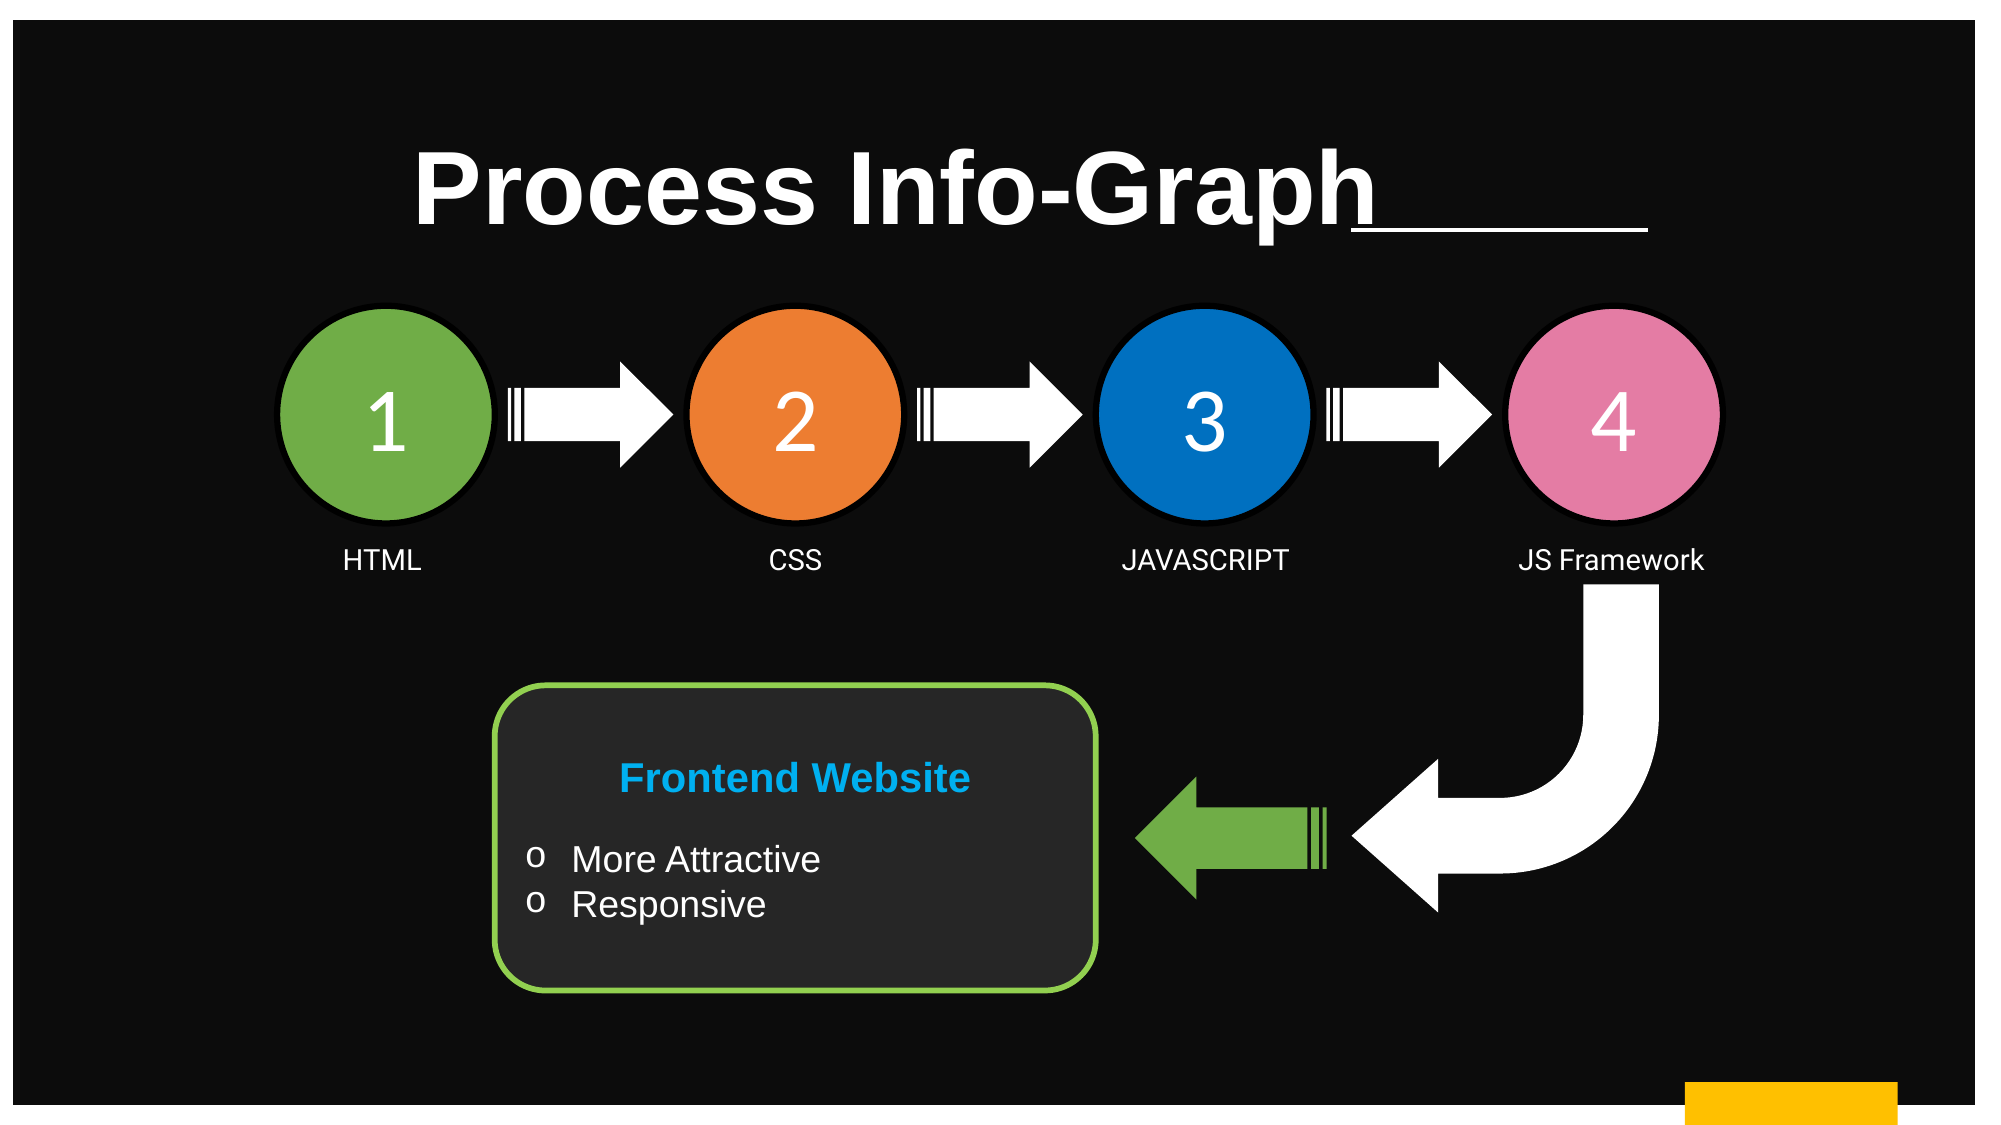

Process Info-Graph
1
2
3
4

HTML
CSS
      JAVASCRIPT
    JS Framework

Frontend Website

More Attractive
Responsive